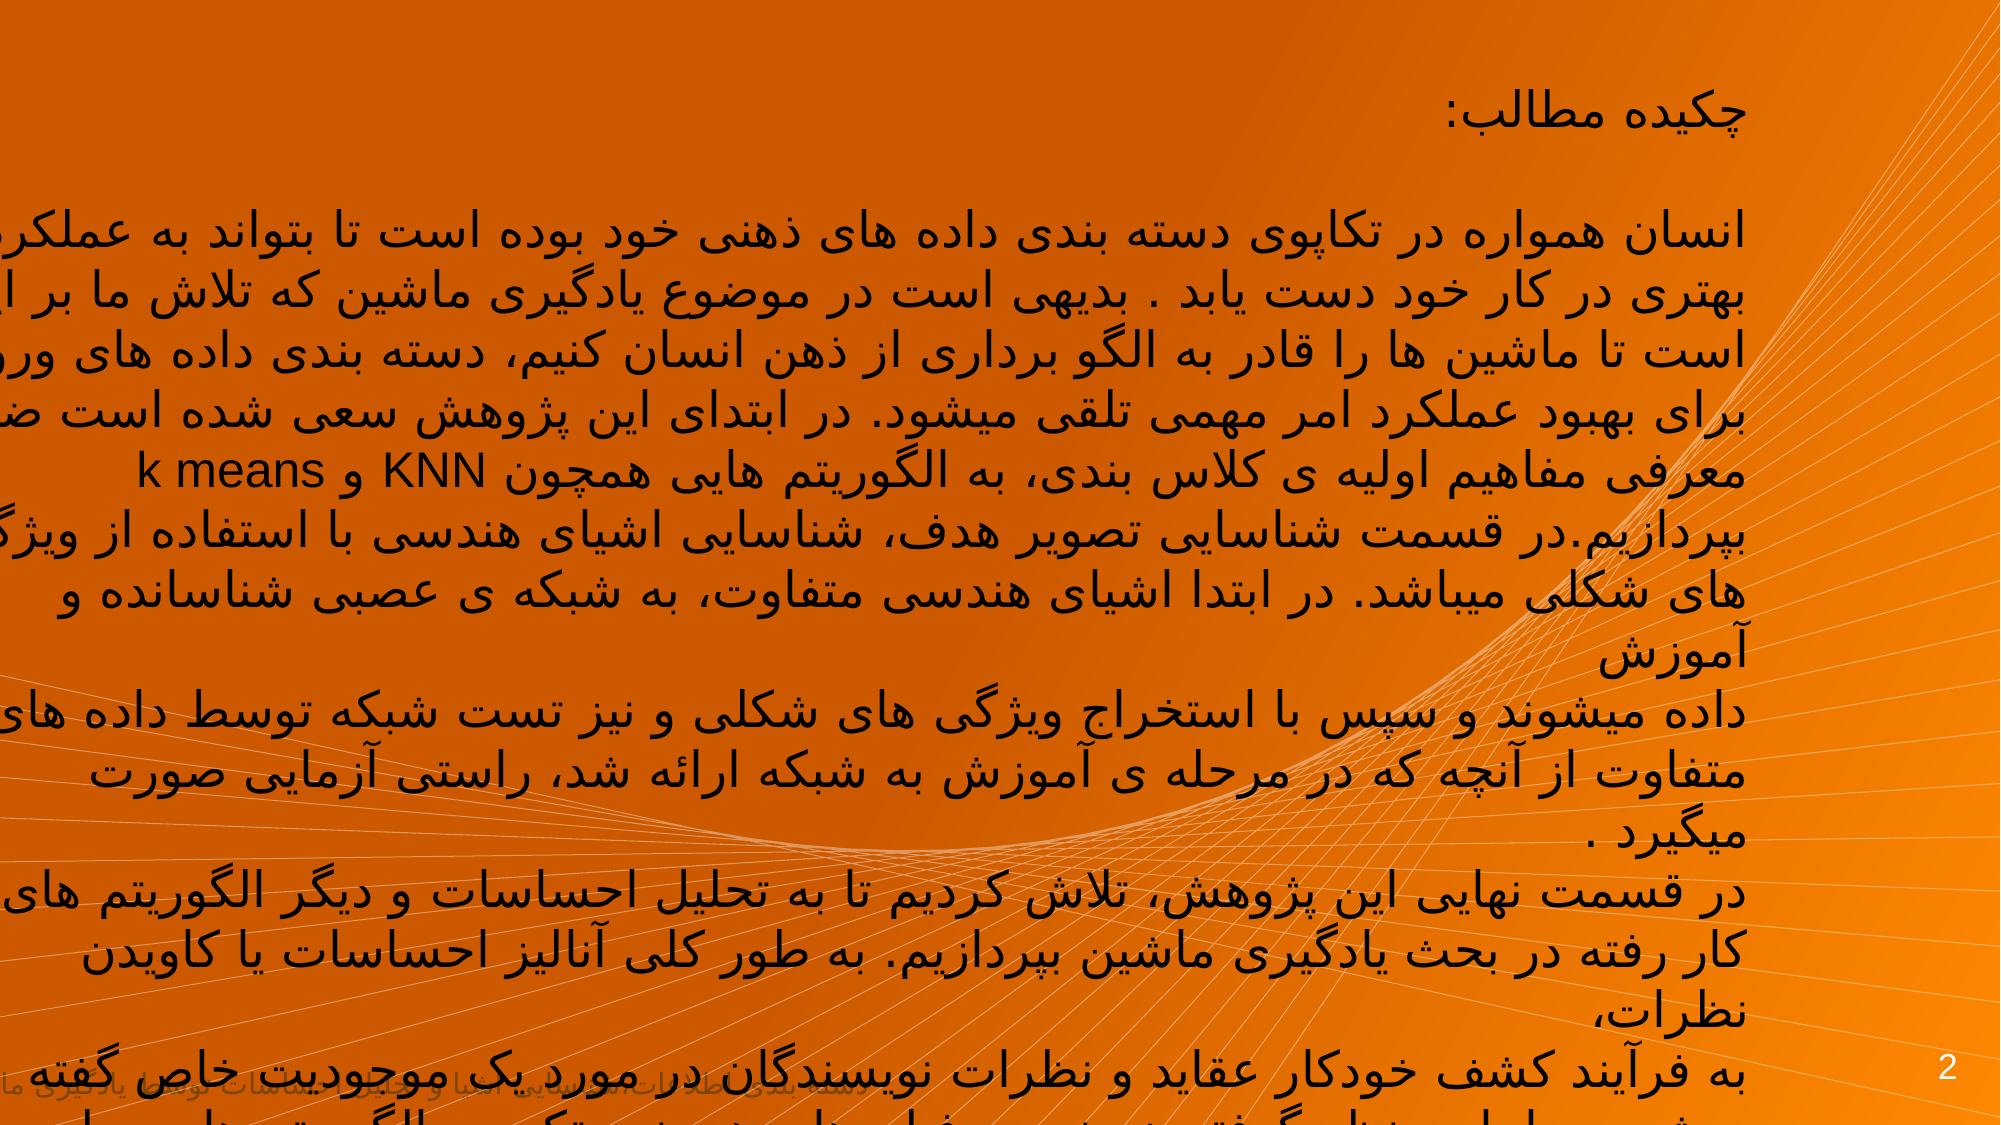

چکیده مطالب:

انسان همواره در تکاپوی دسته بندی داده های ذهنی خود بوده است تا بتواند به عملکرد
بهتری در کار خود دست یابد . بدیهی است در موضوع یادگیری ماشین که تلاش ما بر این
است تا ماشین ها را قادر به الگو برداری از ذهن انسان کنیم، دسته بندی داده های ورودی
برای بهبود عملکرد امر مهمی تلقی میشود. در ابتدای این پژوهش سعی شده است ضمن
معرفی مفاهیم اولیه ی کلاس بندی، به الگوریتم هایی همچون KNN و k means
بپردازیم.در قسمت شناسایی تصویر هدف، شناسایی اشیای هندسی با استفاده از ویژگی
های شکلی میباشد. در ابتدا اشیای هندسی متفاوت، به شبکه ی عصبی شناسانده و آموزش
داده میشوند و سپس با استخراج ویژگی های شکلی و نیز تست شبکه توسط داده های
متفاوت از آنچه که در مرحله ی آموزش به شبکه ارائه شد، راستی آزمایی صورت میگیرد .
در قسمت نهایی این پژوهش، تلاش کردیم تا به تحلیل احساسات و دیگر الگوریتم های به
کار رفته در بحث یادگیری ماشین بپردازیم. به طور کلی آنالیز احساسات یا کاویدن نظرات،
به فرآیند کشف خودکار عقاید و نظرات نویسندگان در مورد یک موجودیت خاص گفته
میشود . ما با در نظر گرفتن زیرنویس فیلم ها و همچنین تکیه بر الگوریتم های مطرح در
یادگیری ماشین، اقدام به طبقه بندی فیلم ها به ژانر آنها نموده ایم.
2